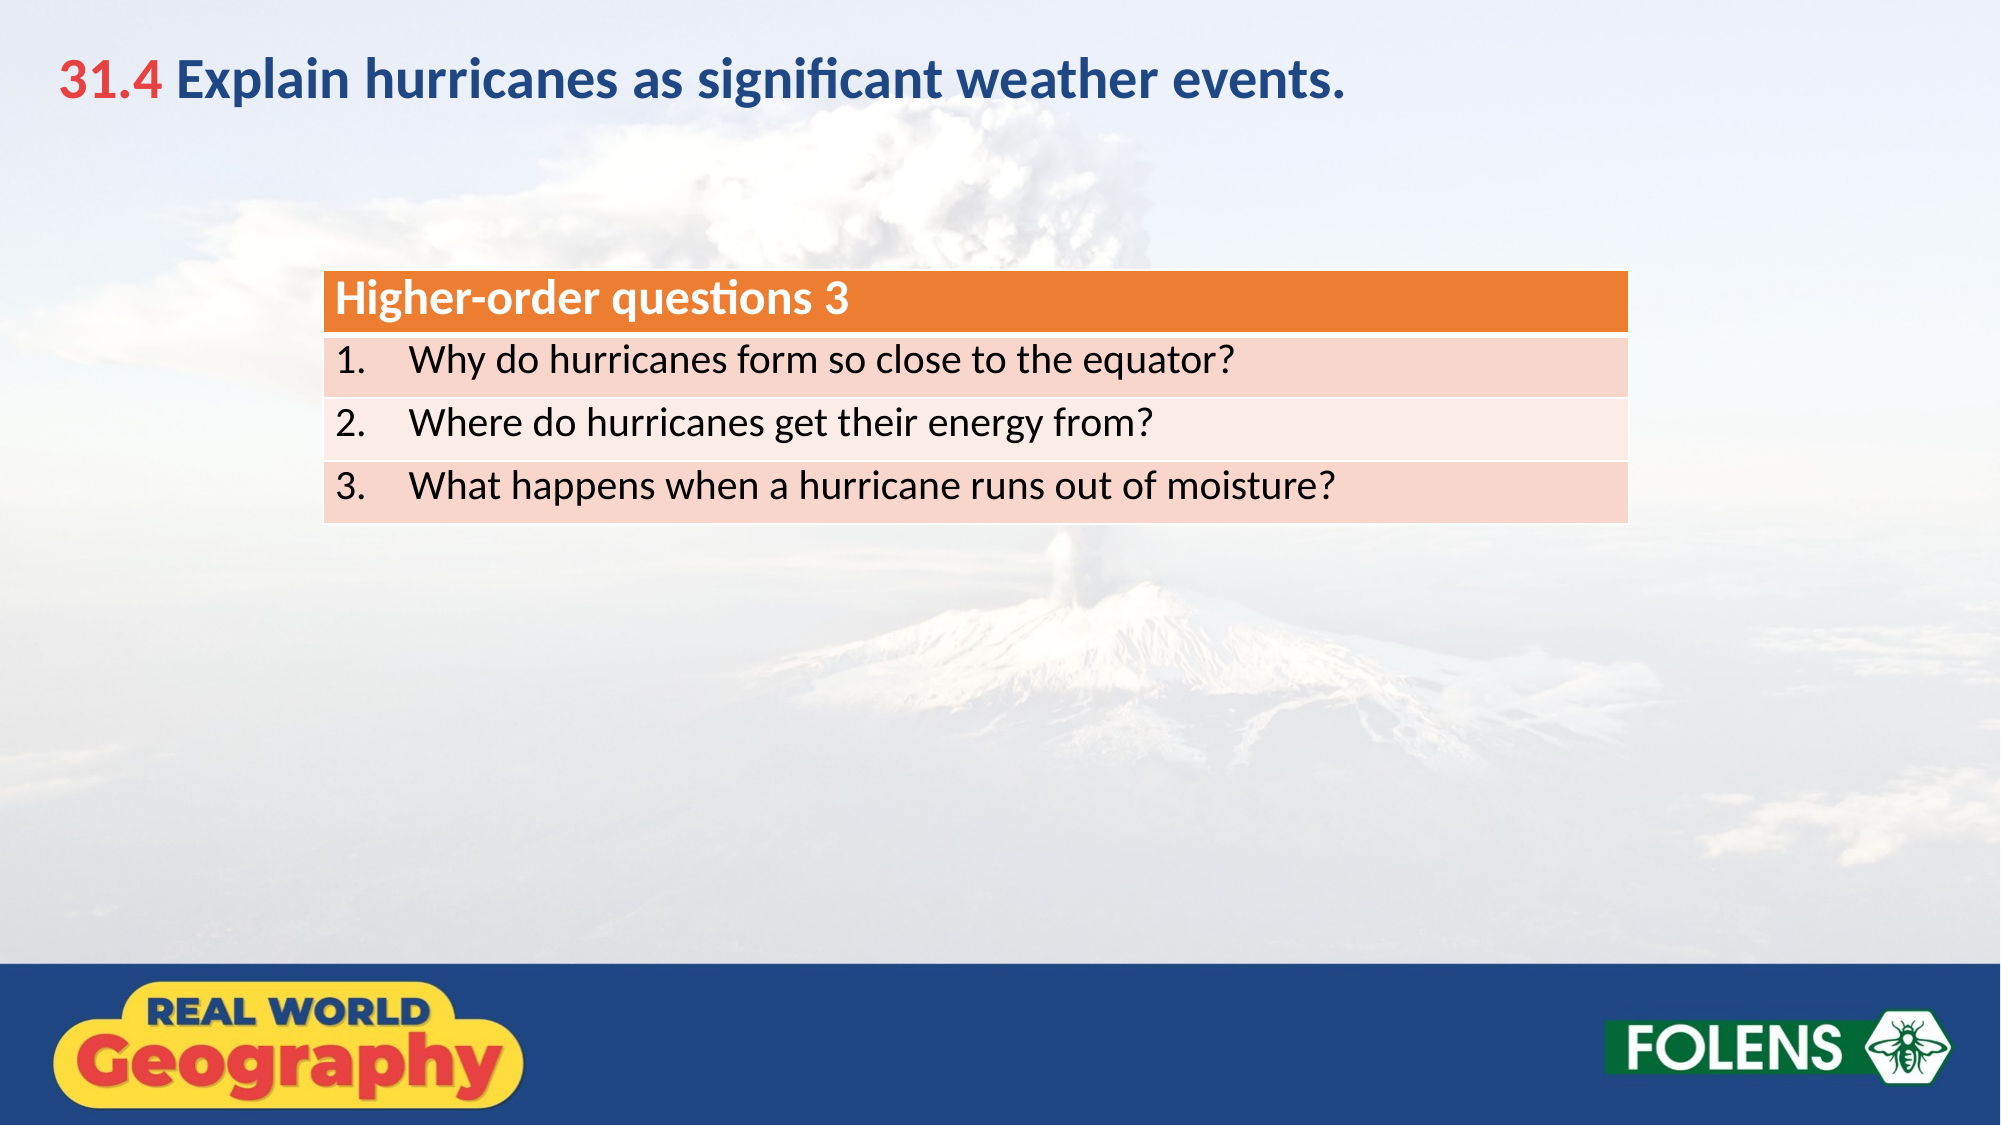

31.4 Explain hurricanes as significant weather events.

| Higher-order questions 3 |
| --- |
| 1. Why do hurricanes form so close to the equator? |
| 2. Where do hurricanes get their energy from? |
| 3. What happens when a hurricane runs out of moisture? |